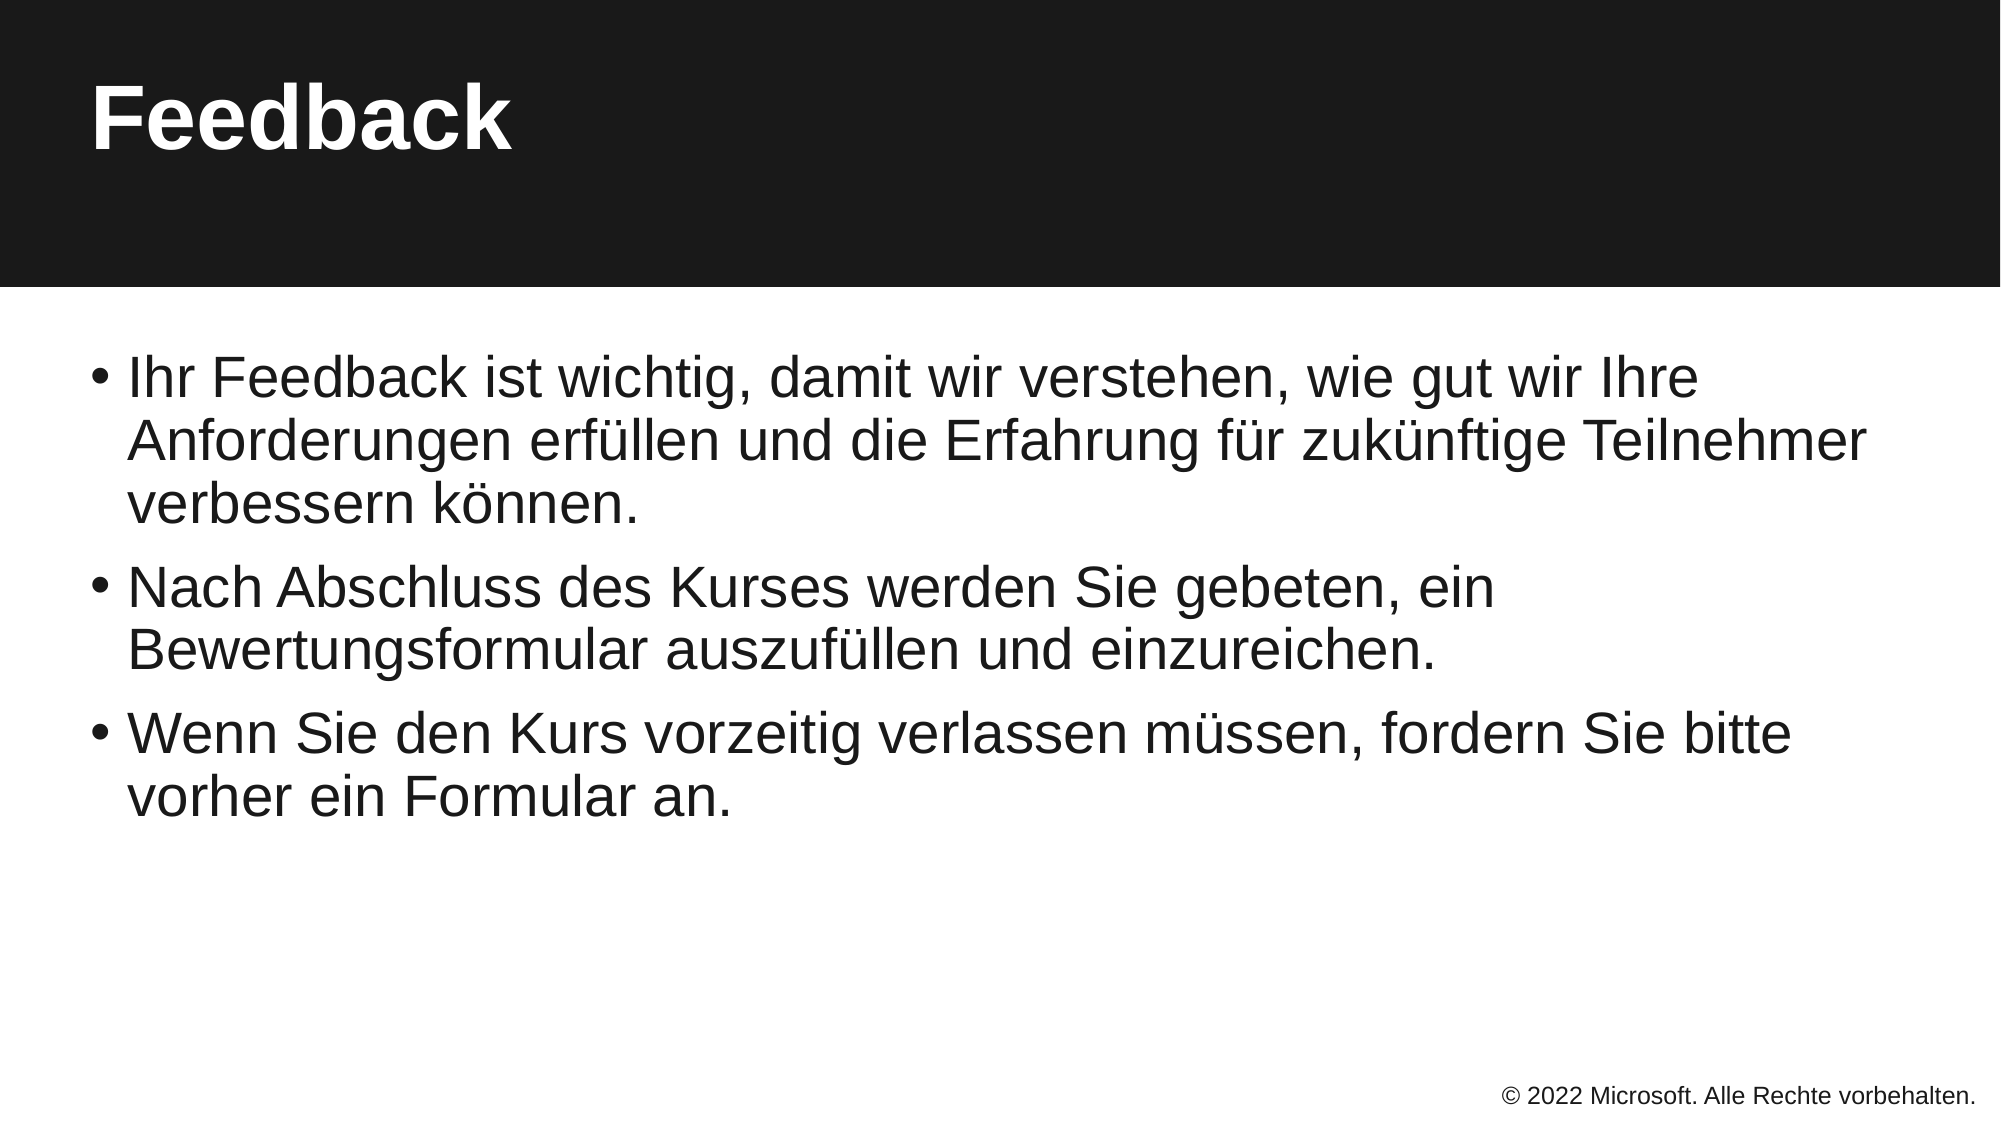

# Feedback

Ihr Feedback ist wichtig, damit wir verstehen, wie gut wir Ihre Anforderungen erfüllen und die Erfahrung für zukünftige Teilnehmer verbessern können.
Nach Abschluss des Kurses werden Sie gebeten, ein Bewertungsformular auszufüllen und einzureichen.
Wenn Sie den Kurs vorzeitig verlassen müssen, fordern Sie bitte vorher ein Formular an.

© 2022 Microsoft. Alle Rechte vorbehalten.